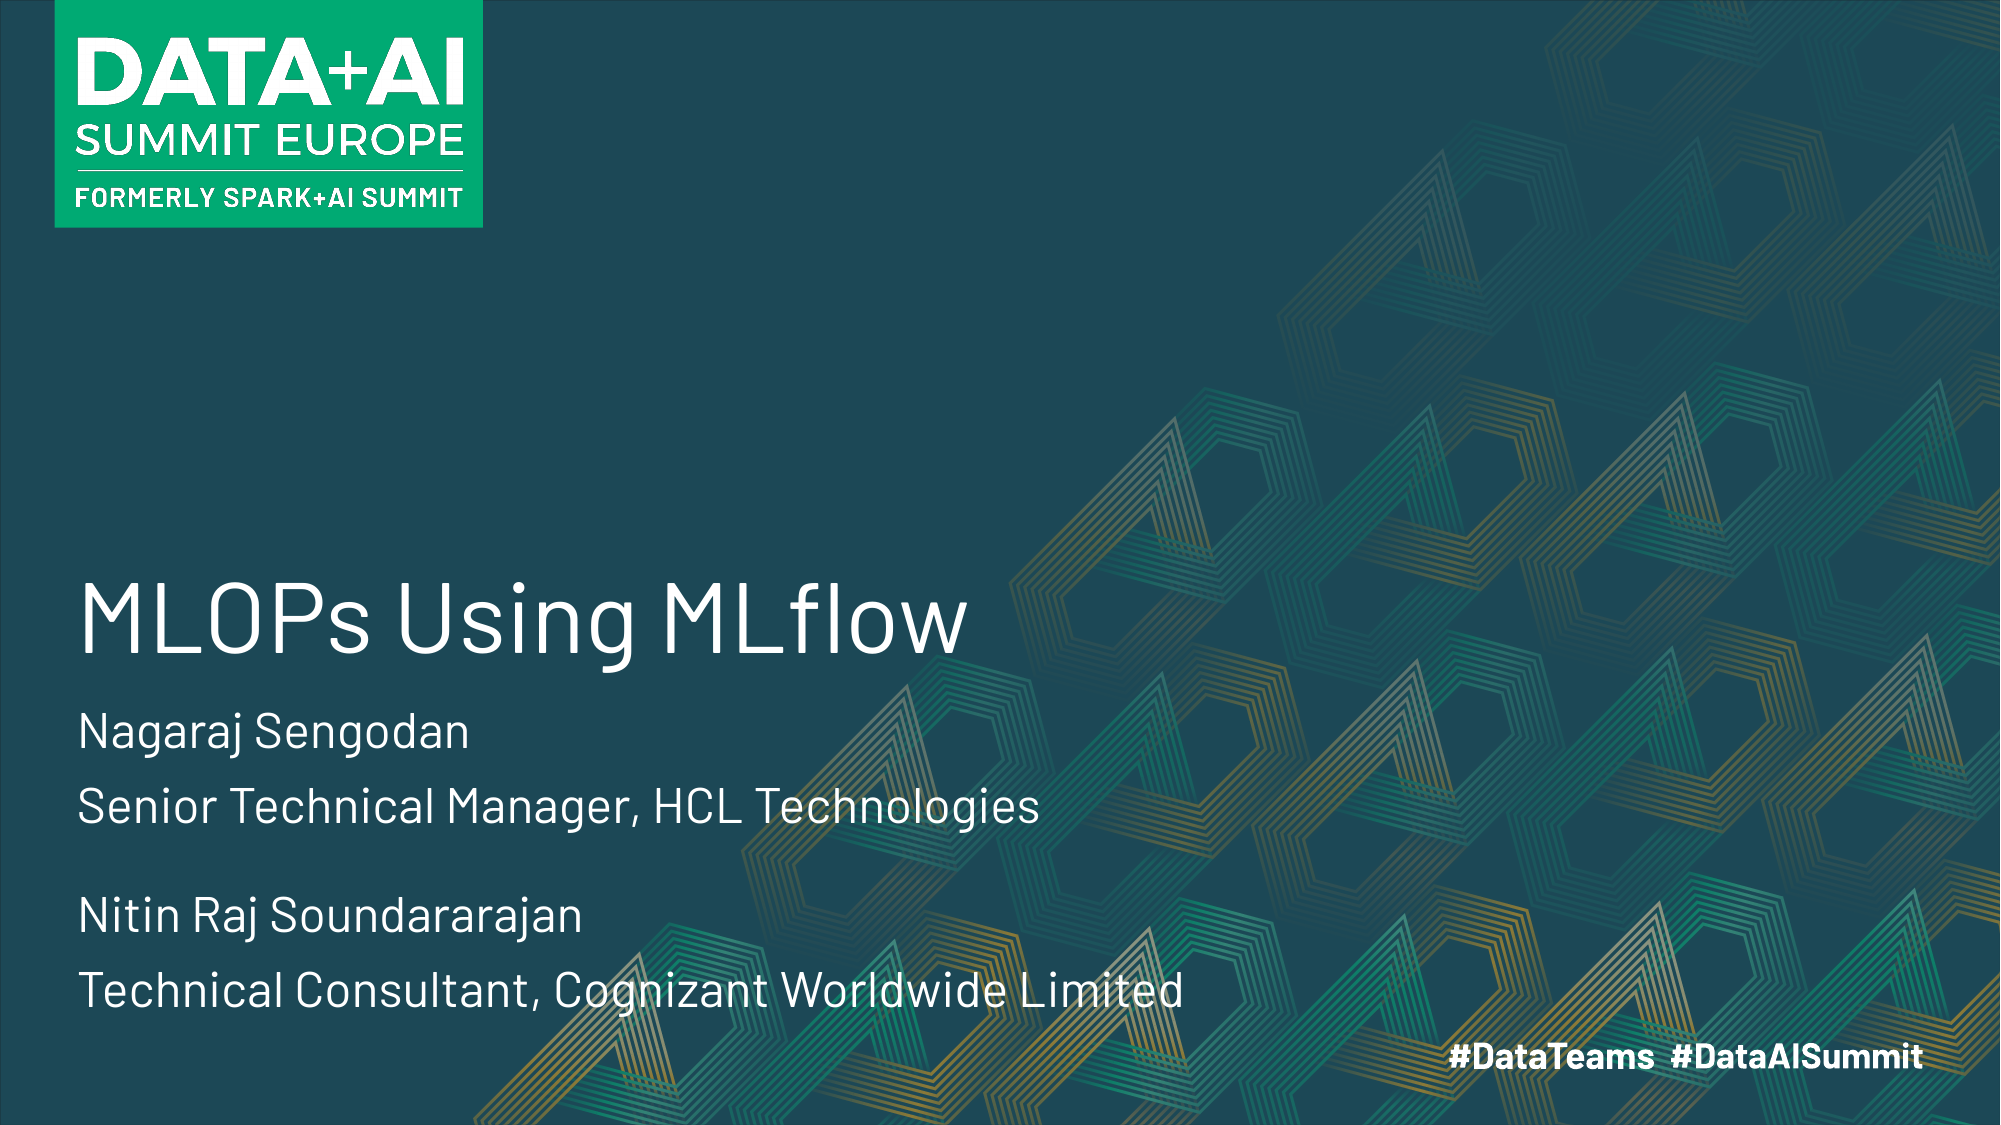

# MLOPs Using MLflow
Nagaraj Sengodan
Senior Technical Manager, HCL Technologies
Nitin Raj Soundararajan
Technical Consultant, Cognizant Worldwide Limited